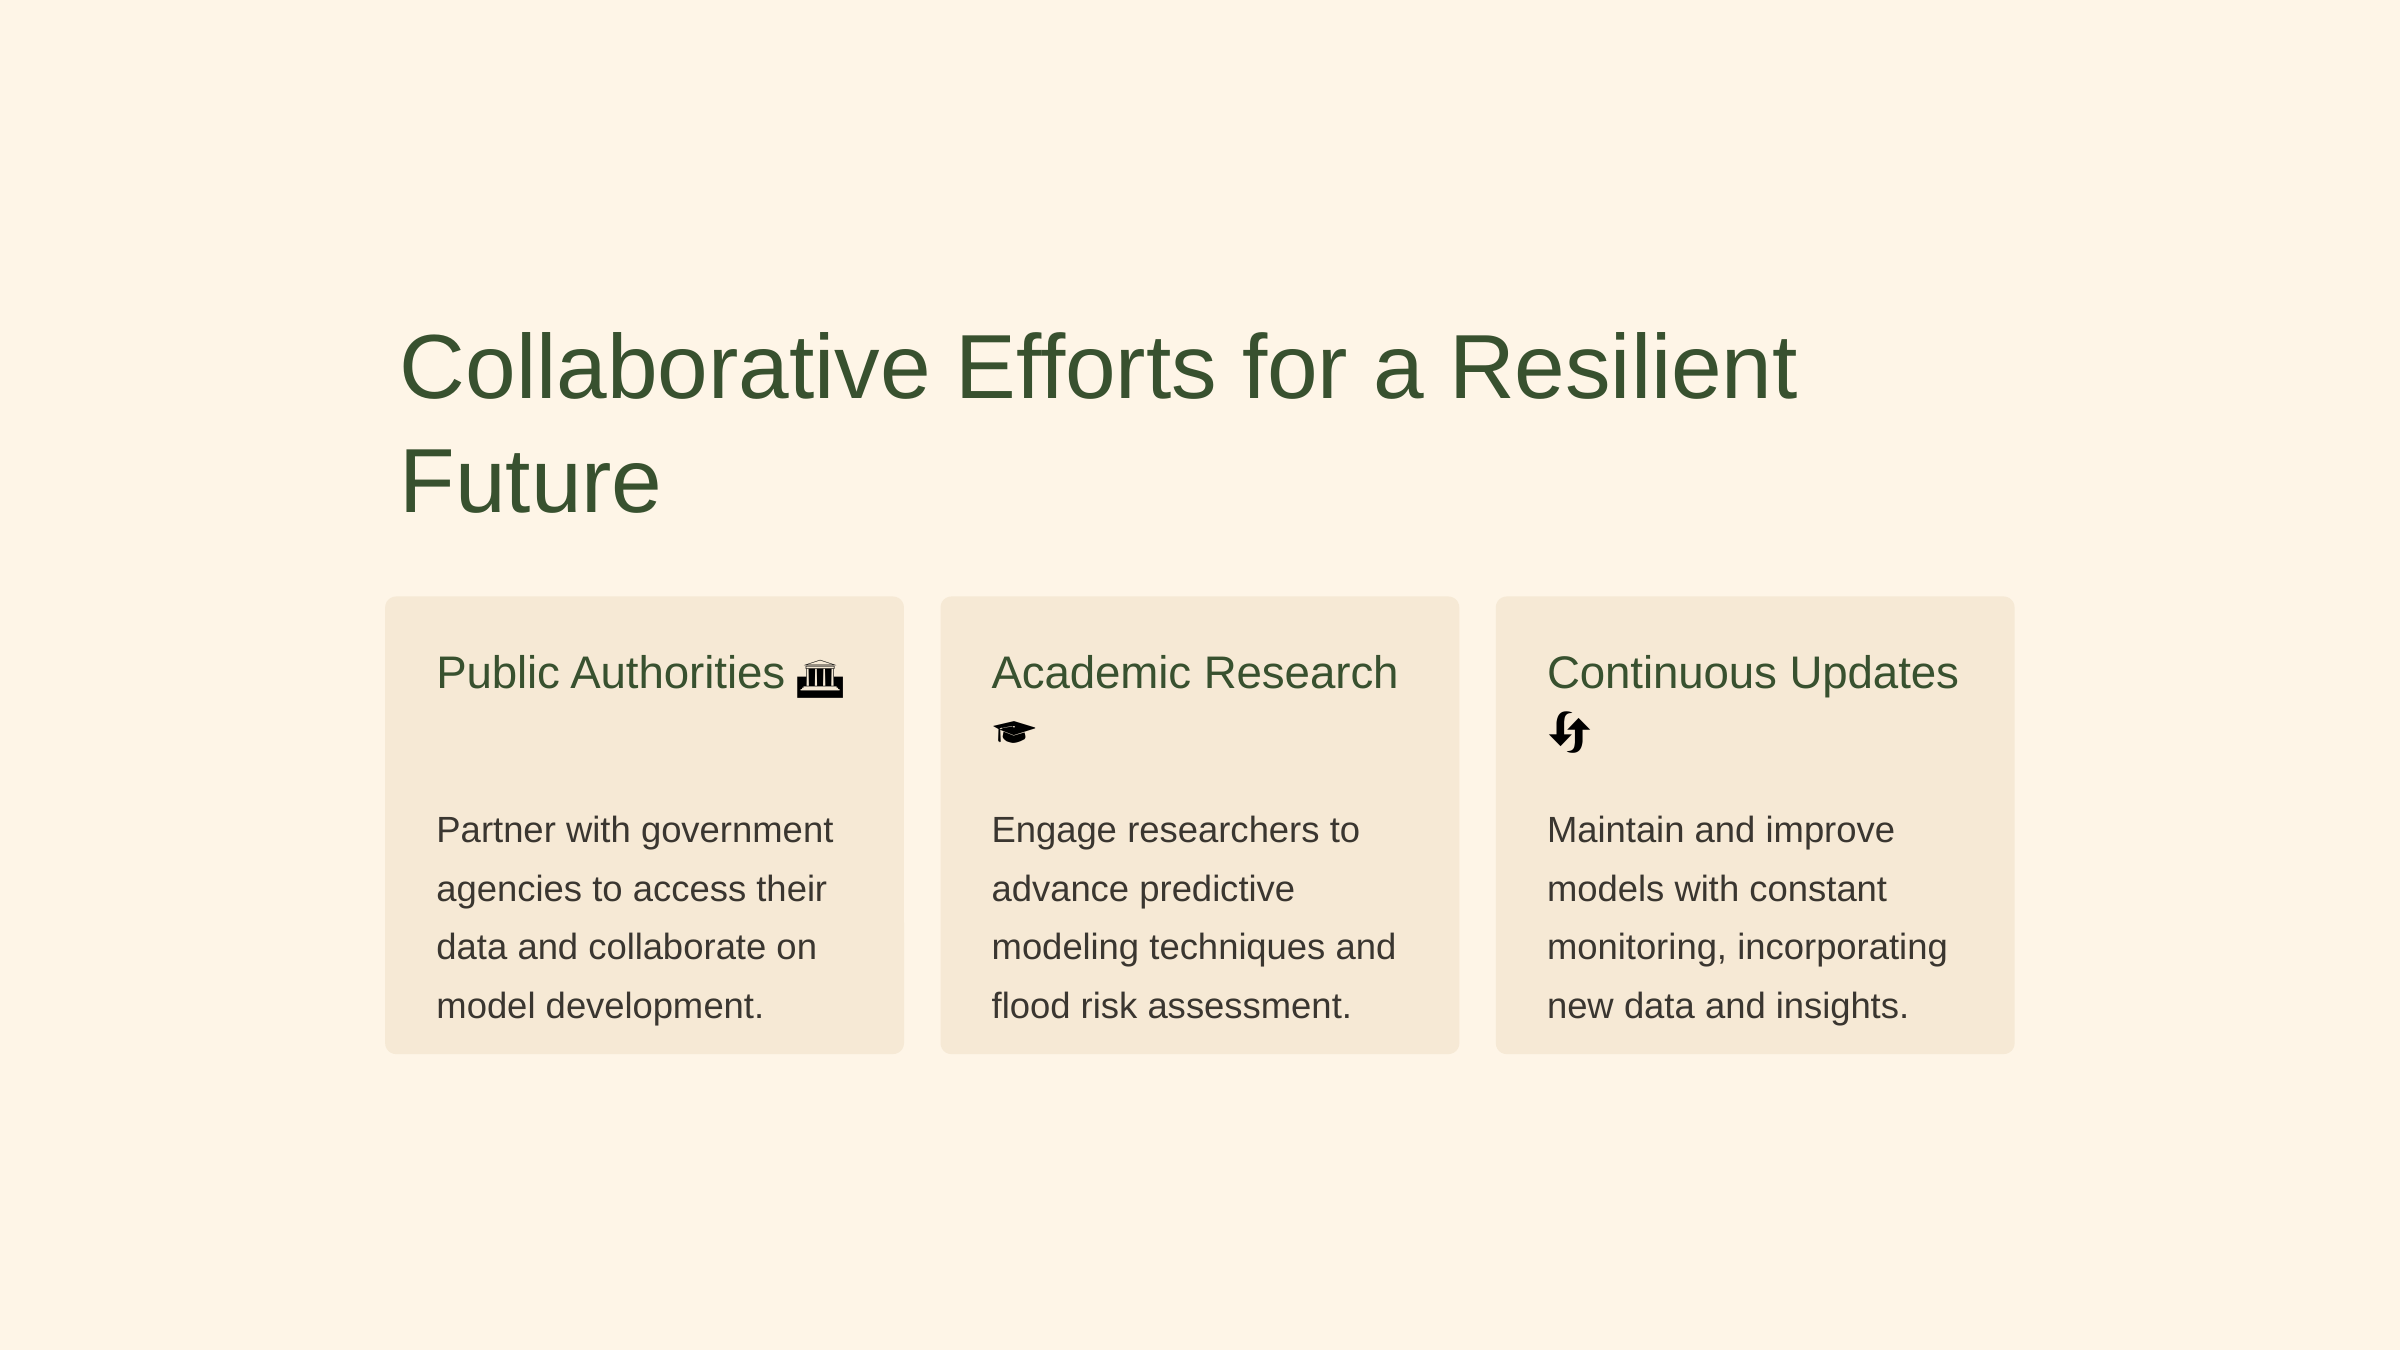

Collaborative Efforts for a Resilient Future

Public Authorities 🏛️
Academic Research 🎓
Continuous Updates 🔄
Partner with government agencies to access their data and collaborate on model development.
Engage researchers to advance predictive modeling techniques and flood risk assessment.
Maintain and improve models with constant monitoring, incorporating new data and insights.